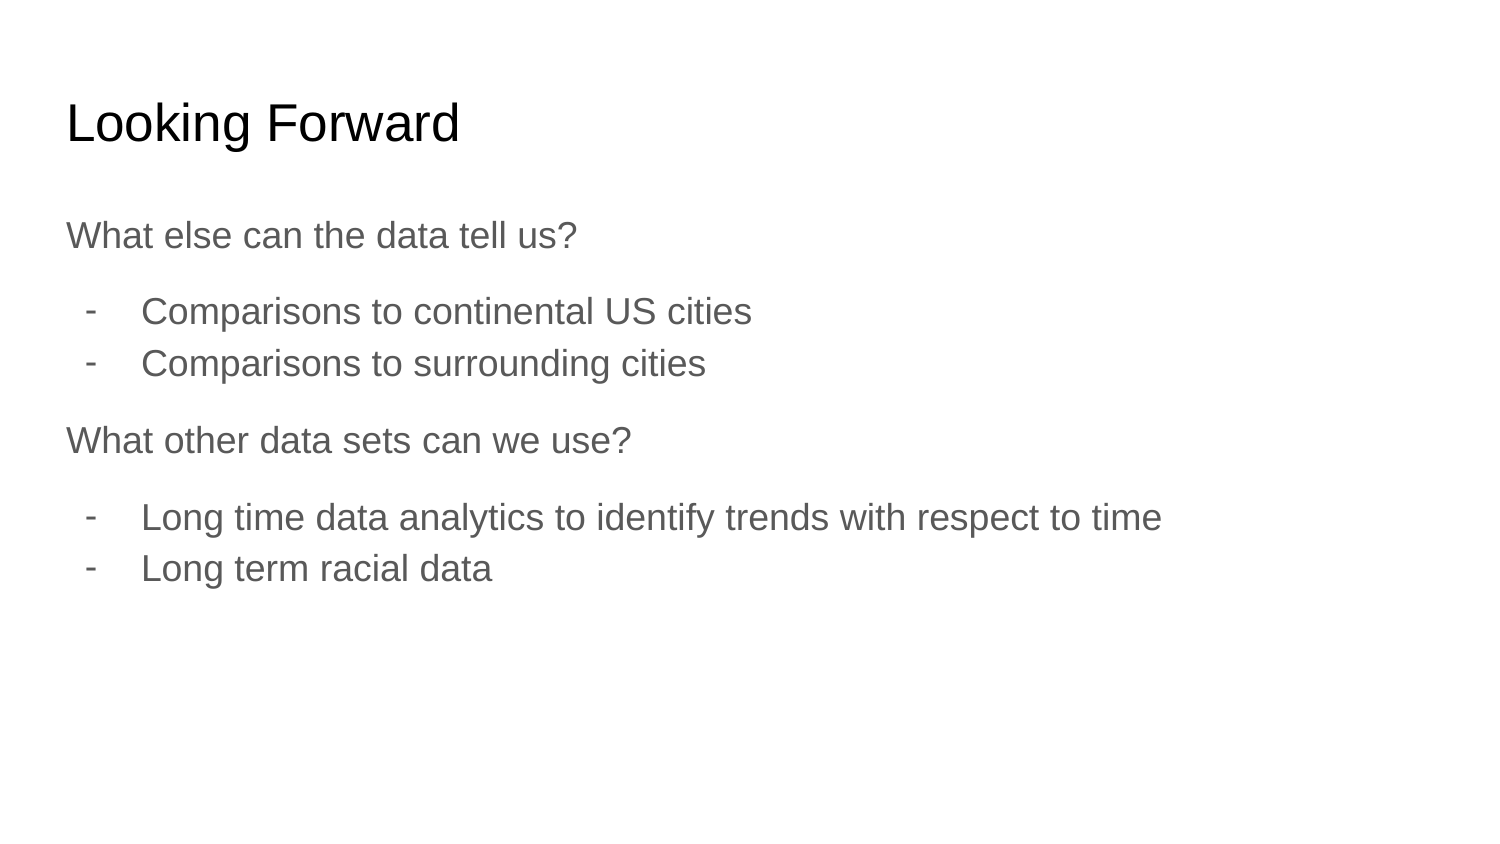

# Looking Forward
What else can the data tell us?
Comparisons to continental US cities
Comparisons to surrounding cities
What other data sets can we use?
Long time data analytics to identify trends with respect to time
Long term racial data